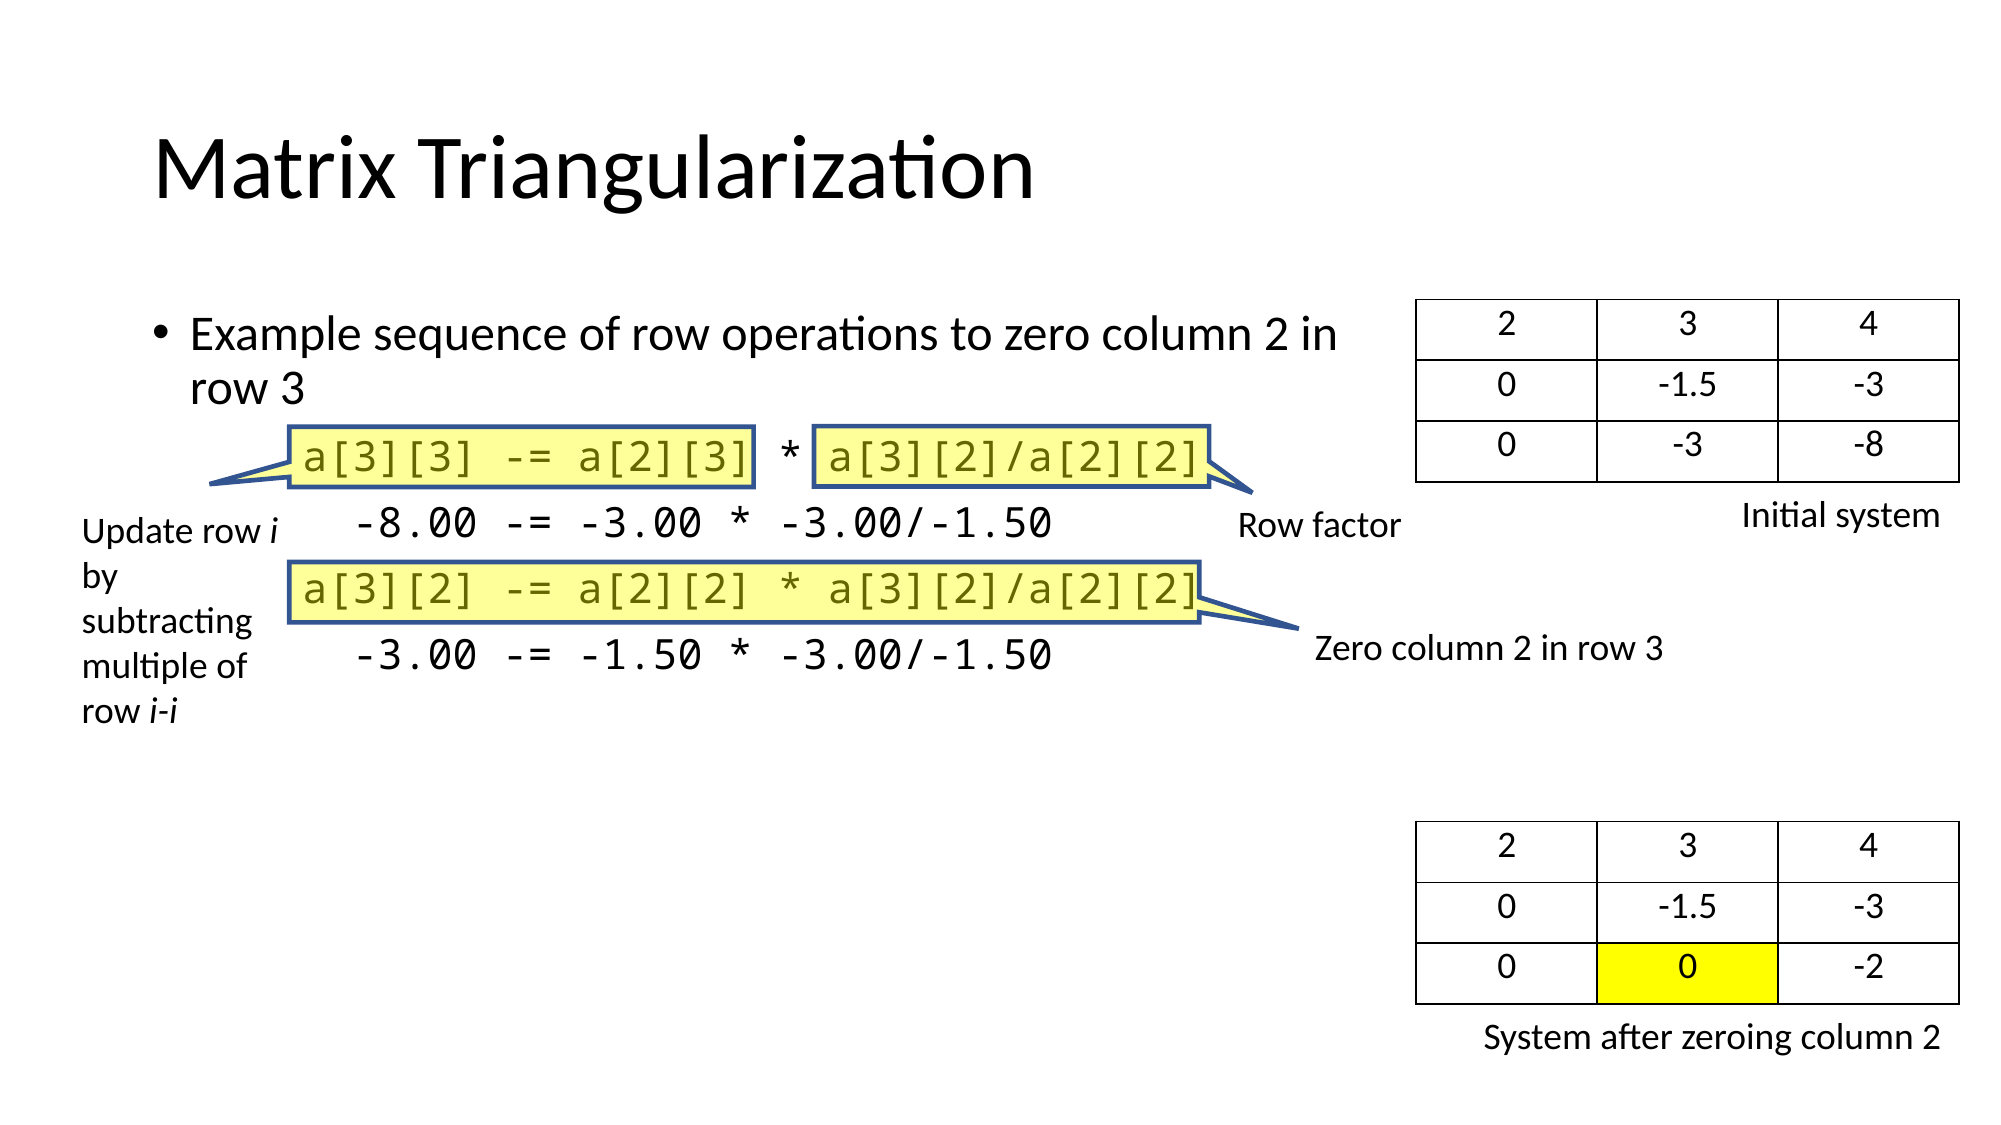

# Matrix Triangularization
Example sequence of row operations to zero column 2 in row 3
a[3][3] -= a[2][3] * a[3][2]/a[2][2]
  -8.00 -= -3.00 * -3.00/-1.50
a[3][2] -= a[2][2] * a[3][2]/a[2][2]
  -3.00 -= -1.50 * -3.00/-1.50

| 2 | 3 | 4 |
| --- | --- | --- |
| 0 | -1.5 | -3 |
| 0 | -3 | -8 |

Initial system
Row factor
Update row i by subtracting multiple of row i-i

Zero column 2 in row 3
| 2 | 3 | 4 |
| --- | --- | --- |
| 0 | -1.5 | -3 |
| 0 | 0 | -2 |
System after zeroing column 2